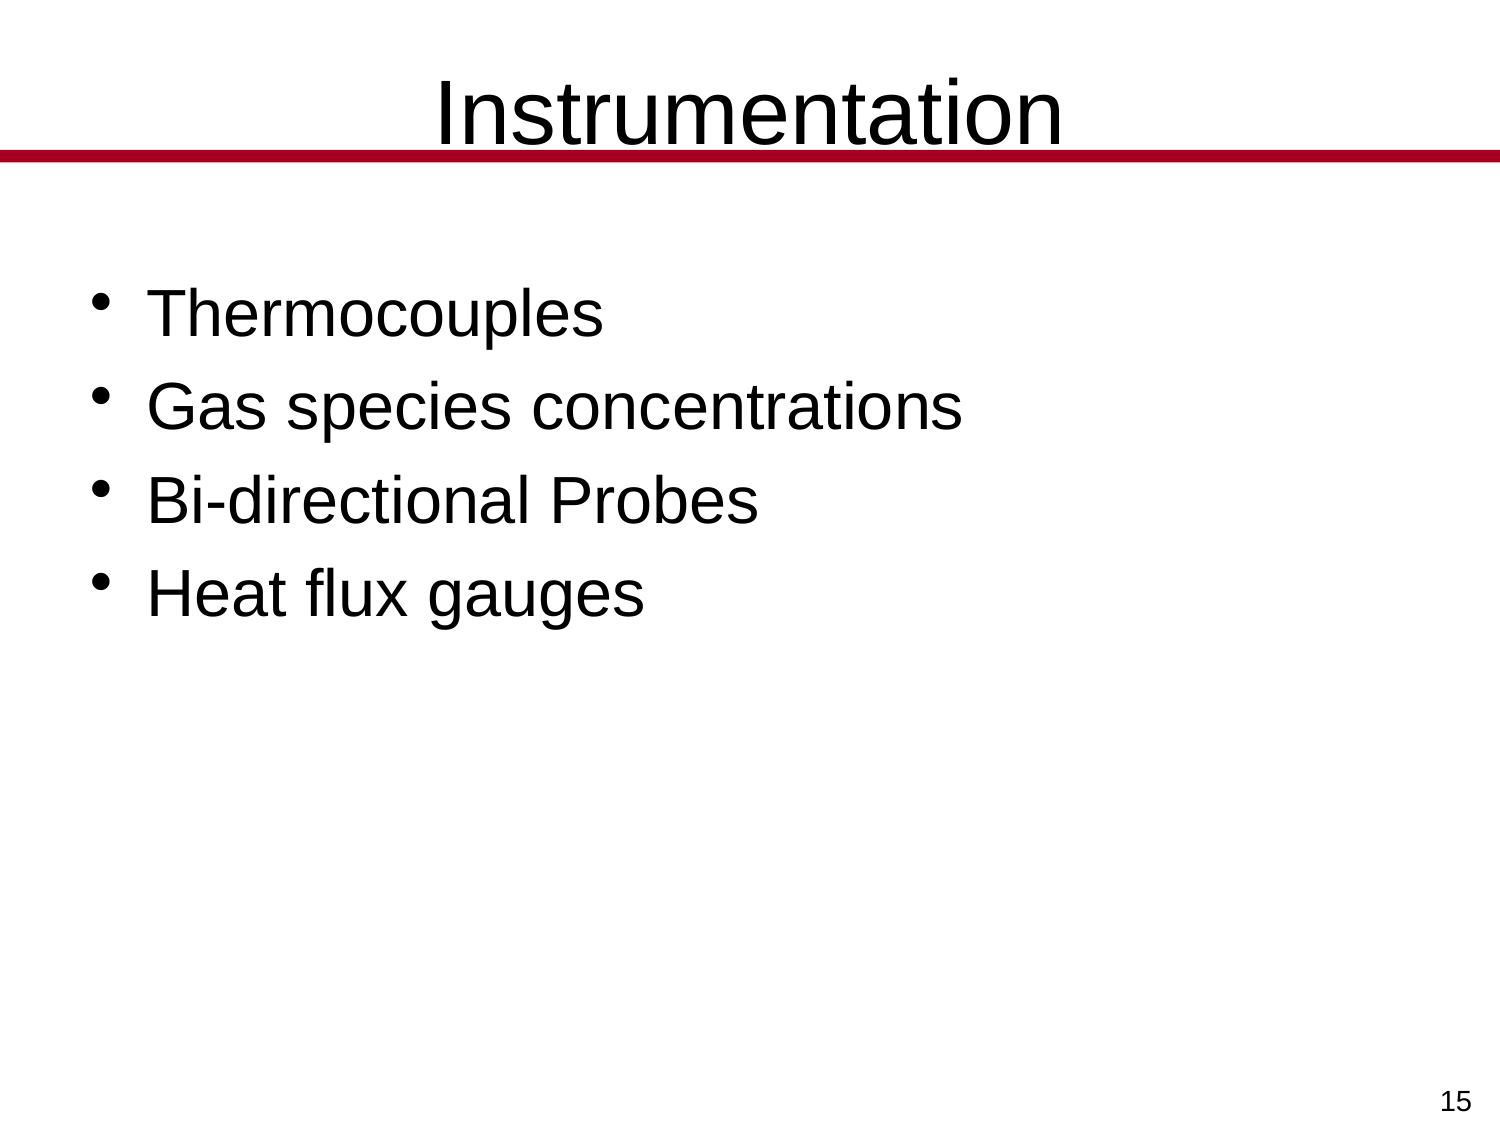

# Instrumentation
Thermocouples
Gas species concentrations
Bi-directional Probes
Heat flux gauges